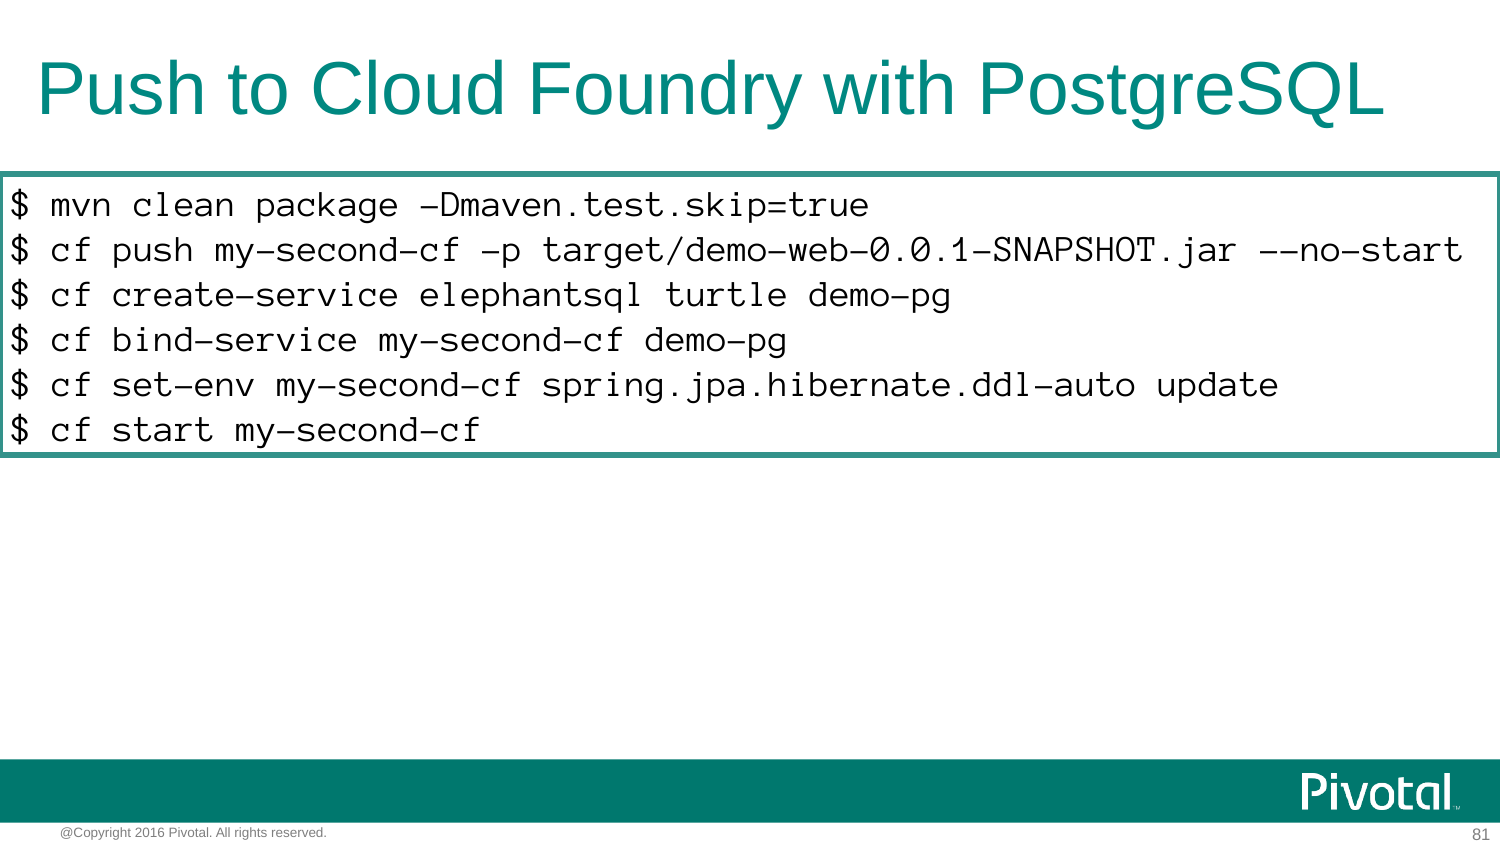

# Push to Cloud Foundry with PostgreSQL
$ mvn clean package -Dmaven.test.skip=true
$ cf push my-second-cf -p target/demo-web-0.0.1-SNAPSHOT.jar --no-start
$ cf create-service elephantsql turtle demo-pg
$ cf bind-service my-second-cf demo-pg
$ cf set-env my-second-cf spring.jpa.hibernate.ddl-auto update
$ cf start my-second-cf